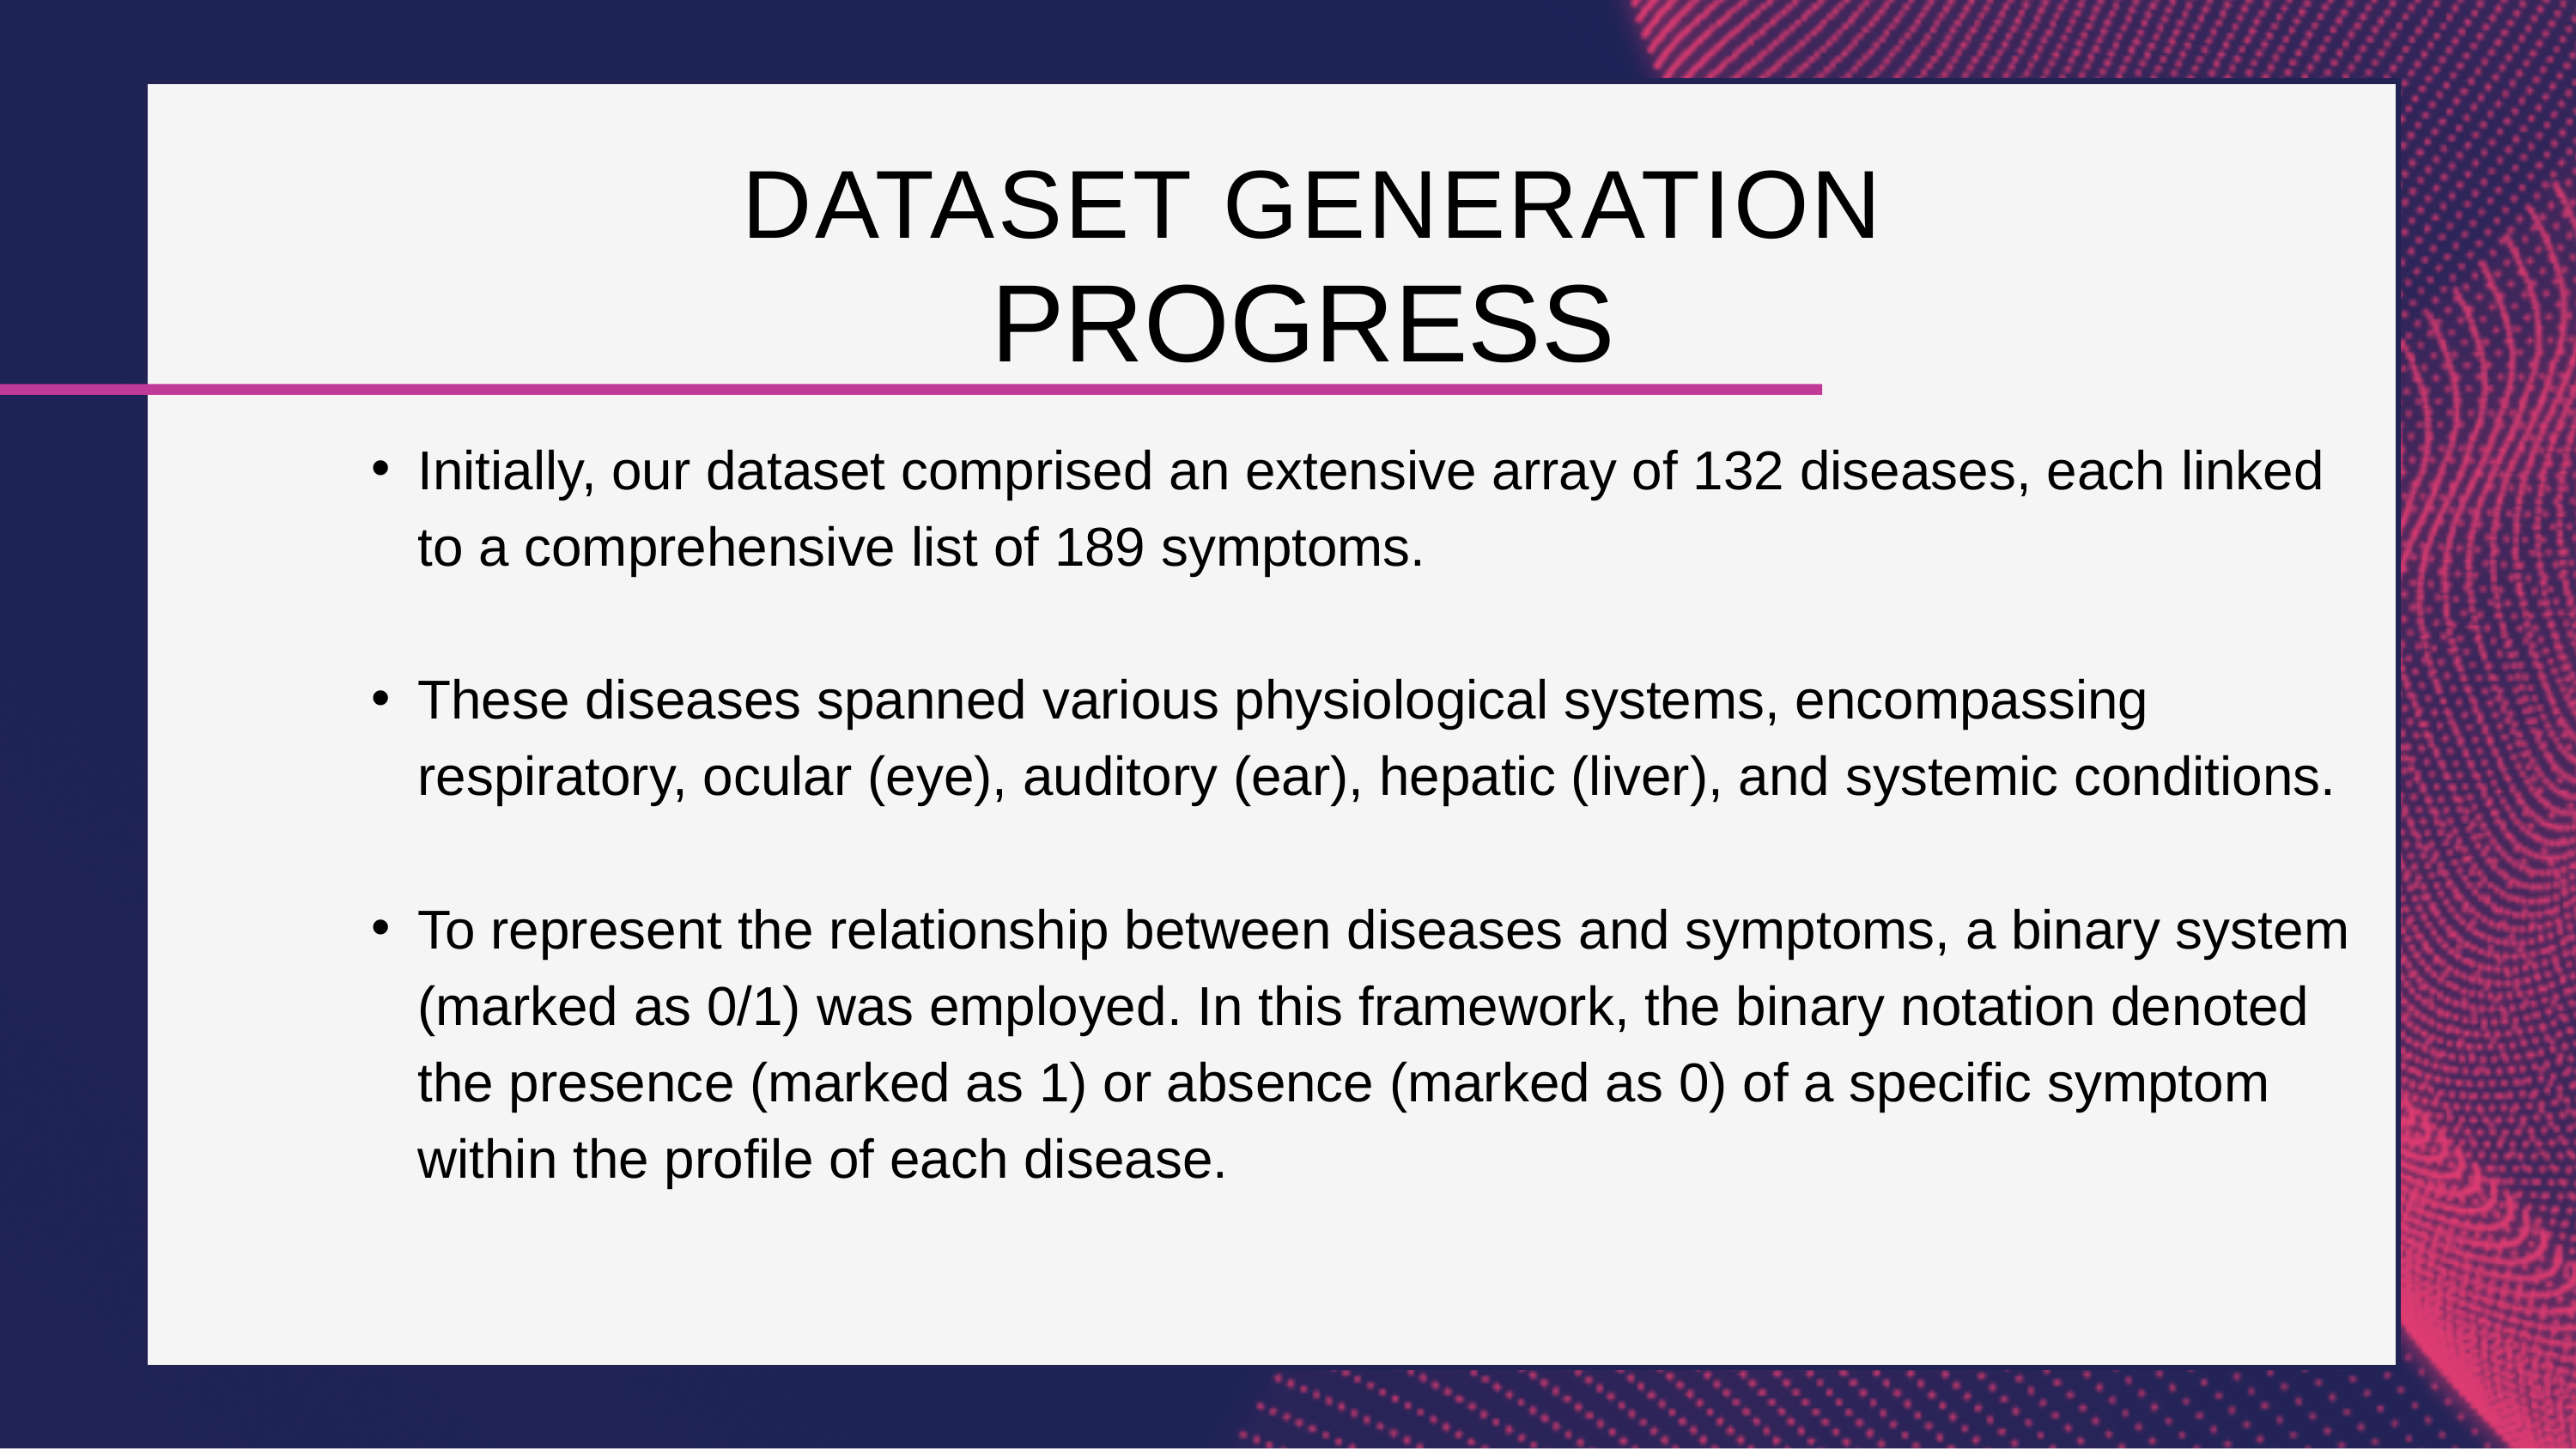

DATASET GENERATION
 PROGRESS

Initially, our dataset comprised an extensive array of 132 diseases, each linked to a comprehensive list of 189 symptoms.

These diseases spanned various physiological systems, encompassing respiratory, ocular (eye), auditory (ear), hepatic (liver), and systemic conditions.

To represent the relationship between diseases and symptoms, a binary system (marked as 0/1) was employed. In this framework, the binary notation denoted the presence (marked as 1) or absence (marked as 0) of a specific symptom within the profile of each disease.